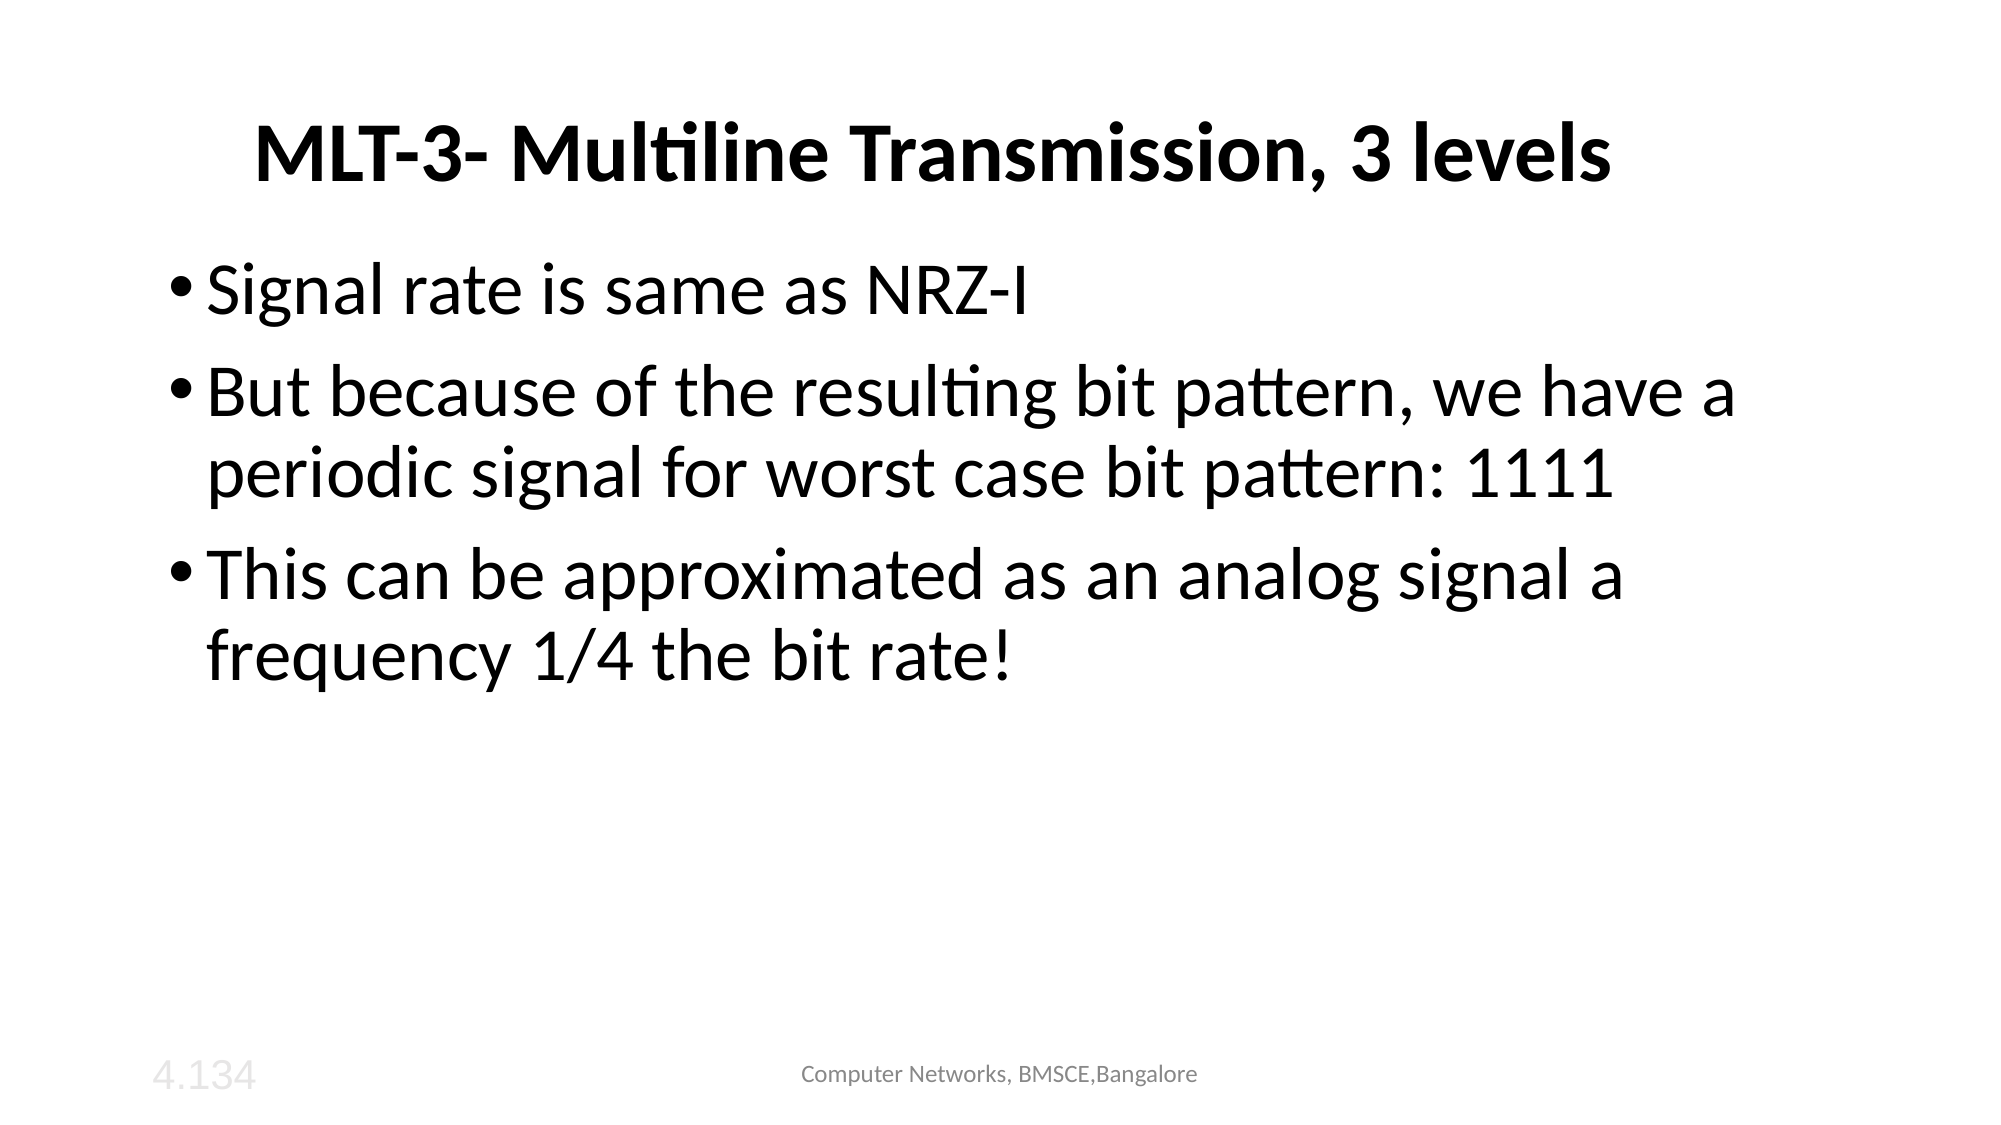

# MLT-3- Multiline Transmission, 3 levels
Signal rate is same as NRZ-I
But because of the resulting bit pattern, we have a periodic signal for worst case bit pattern: 1111
This can be approximated as an analog signal a frequency 1/4 the bit rate!
4.134
Computer Networks, BMSCE,Bangalore